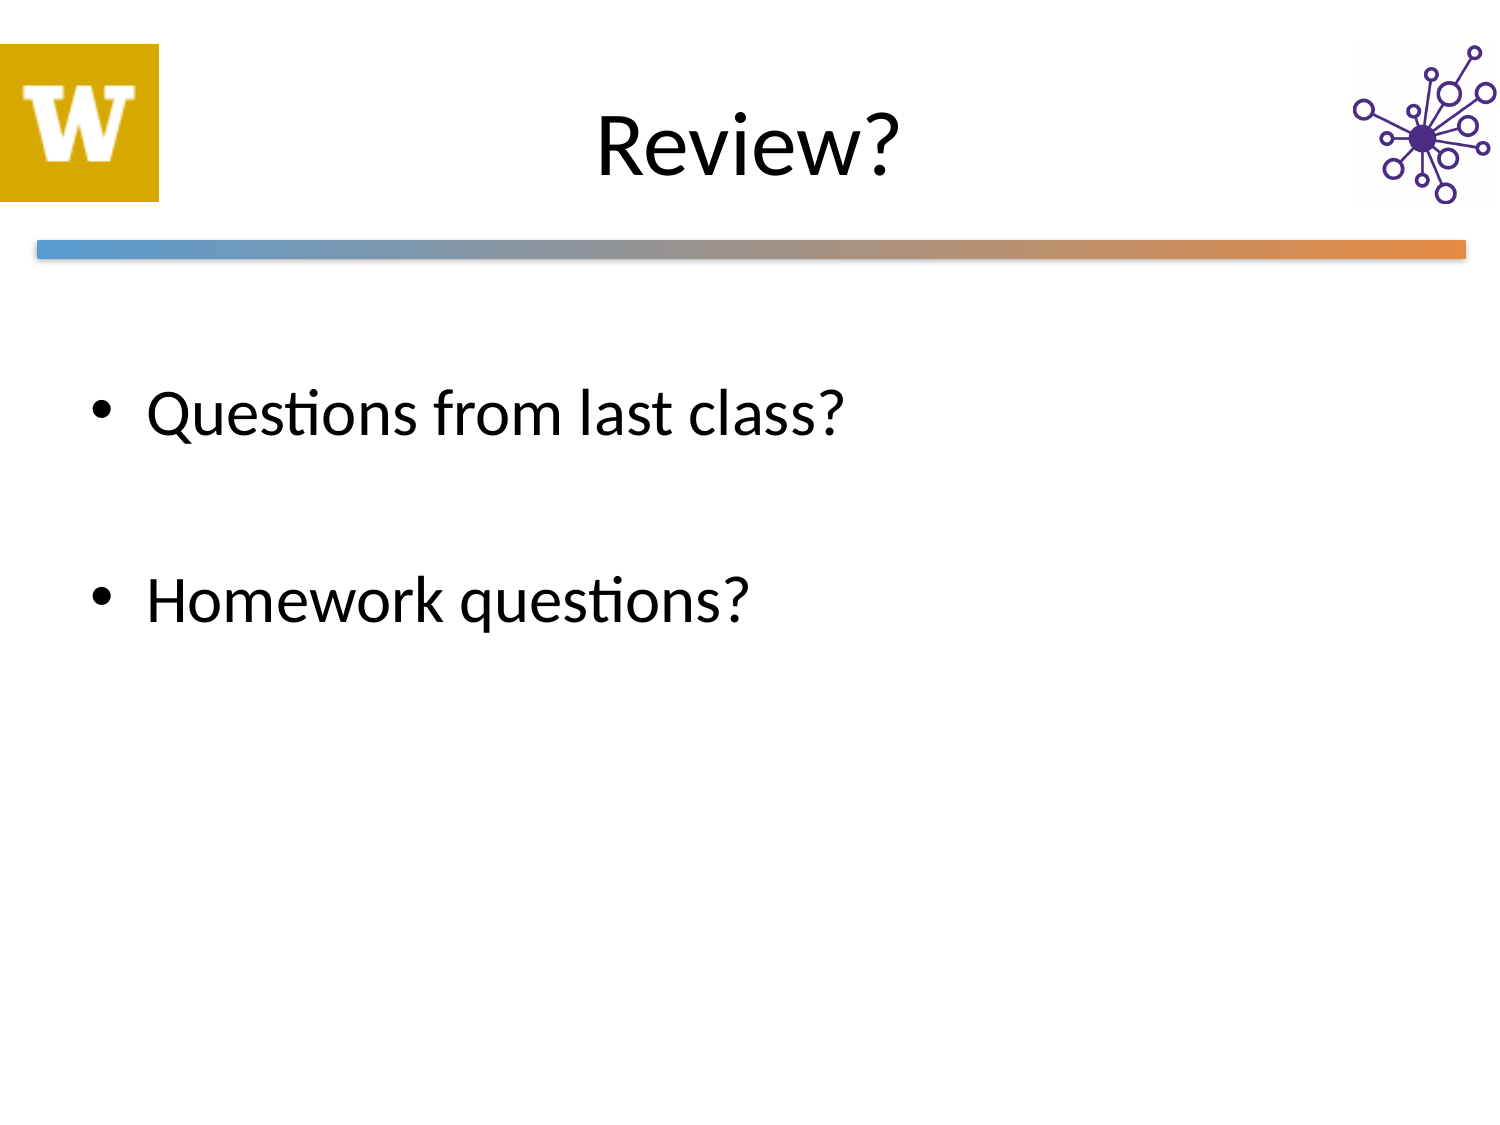

# Review?

Questions from last class?

Homework questions?